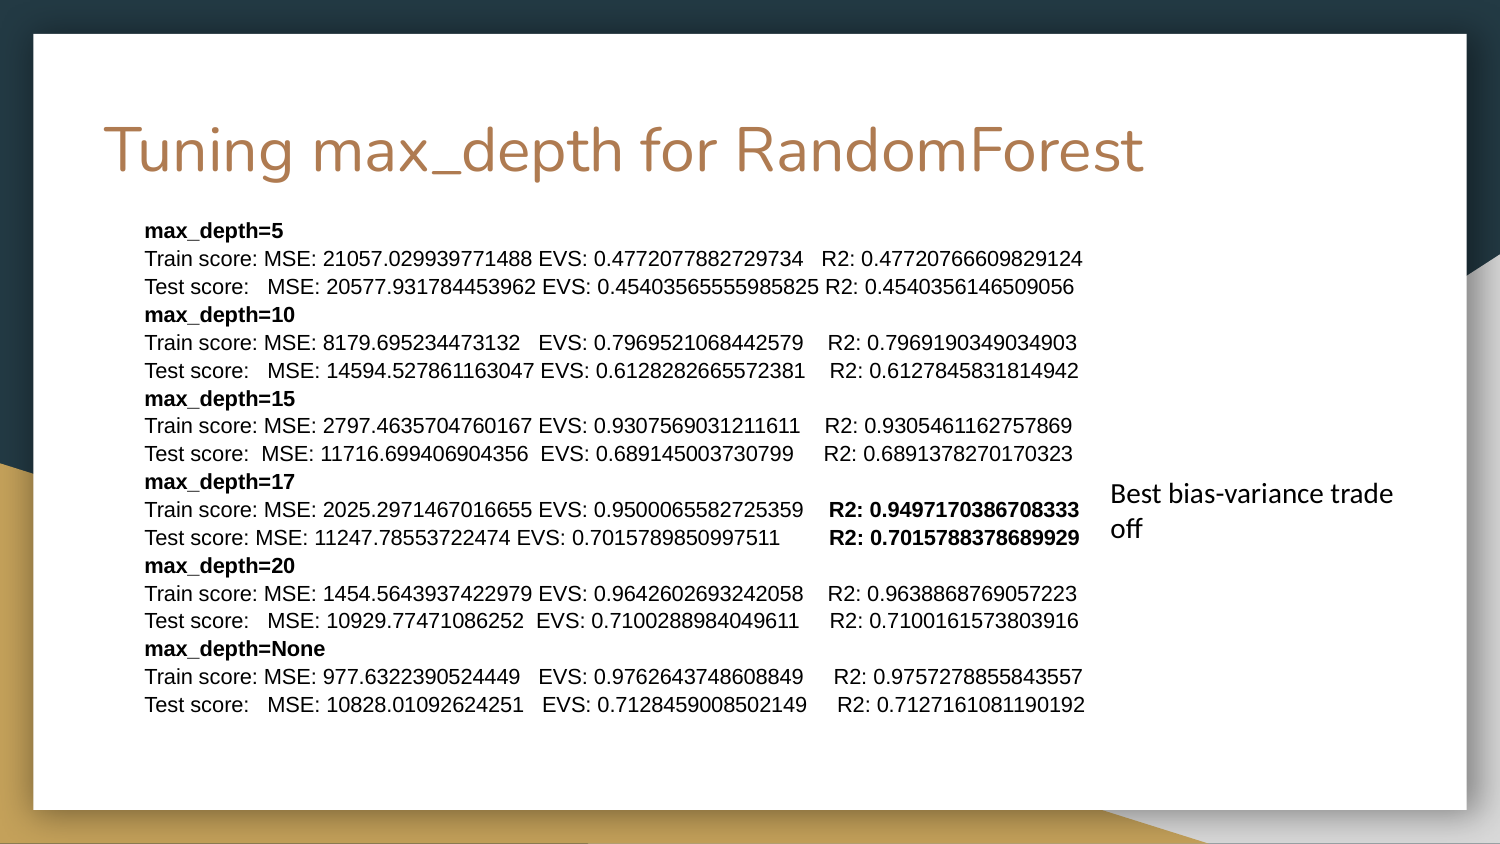

# Tuning max_depth for RandomForest
max_depth=5
Train score: MSE: 21057.029939771488 EVS: 0.4772077882729734   R2: 0.47720766609829124
Test score:   MSE: 20577.931784453962 EVS: 0.45403565555985825 R2: 0.4540356146509056
max_depth=10
Train score: MSE: 8179.695234473132   EVS: 0.7969521068442579    R2: 0.7969190349034903
Test score:   MSE: 14594.527861163047 EVS: 0.6128282665572381    R2: 0.6127845831814942
max_depth=15
Train score: MSE: 2797.4635704760167 EVS: 0.9307569031211611    R2: 0.9305461162757869
Test score:  MSE: 11716.699406904356  EVS: 0.689145003730799     R2: 0.6891378270170323
max_depth=17
Train score: MSE: 2025.2971467016655 EVS: 0.9500065582725359    R2: 0.9497170386708333
Test score: MSE: 11247.78553722474 EVS: 0.7015789850997511        R2: 0.7015788378689929
max_depth=20
Train score: MSE: 1454.5643937422979 EVS: 0.9642602693242058    R2: 0.9638868769057223
Test score:   MSE: 10929.77471086252  EVS: 0.7100288984049611     R2: 0.7100161573803916
max_depth=None
Train score: MSE: 977.6322390524449   EVS: 0.9762643748608849     R2: 0.9757278855843557
Test score:   MSE: 10828.01092624251   EVS: 0.7128459008502149     R2: 0.7127161081190192
Best bias-variance trade off